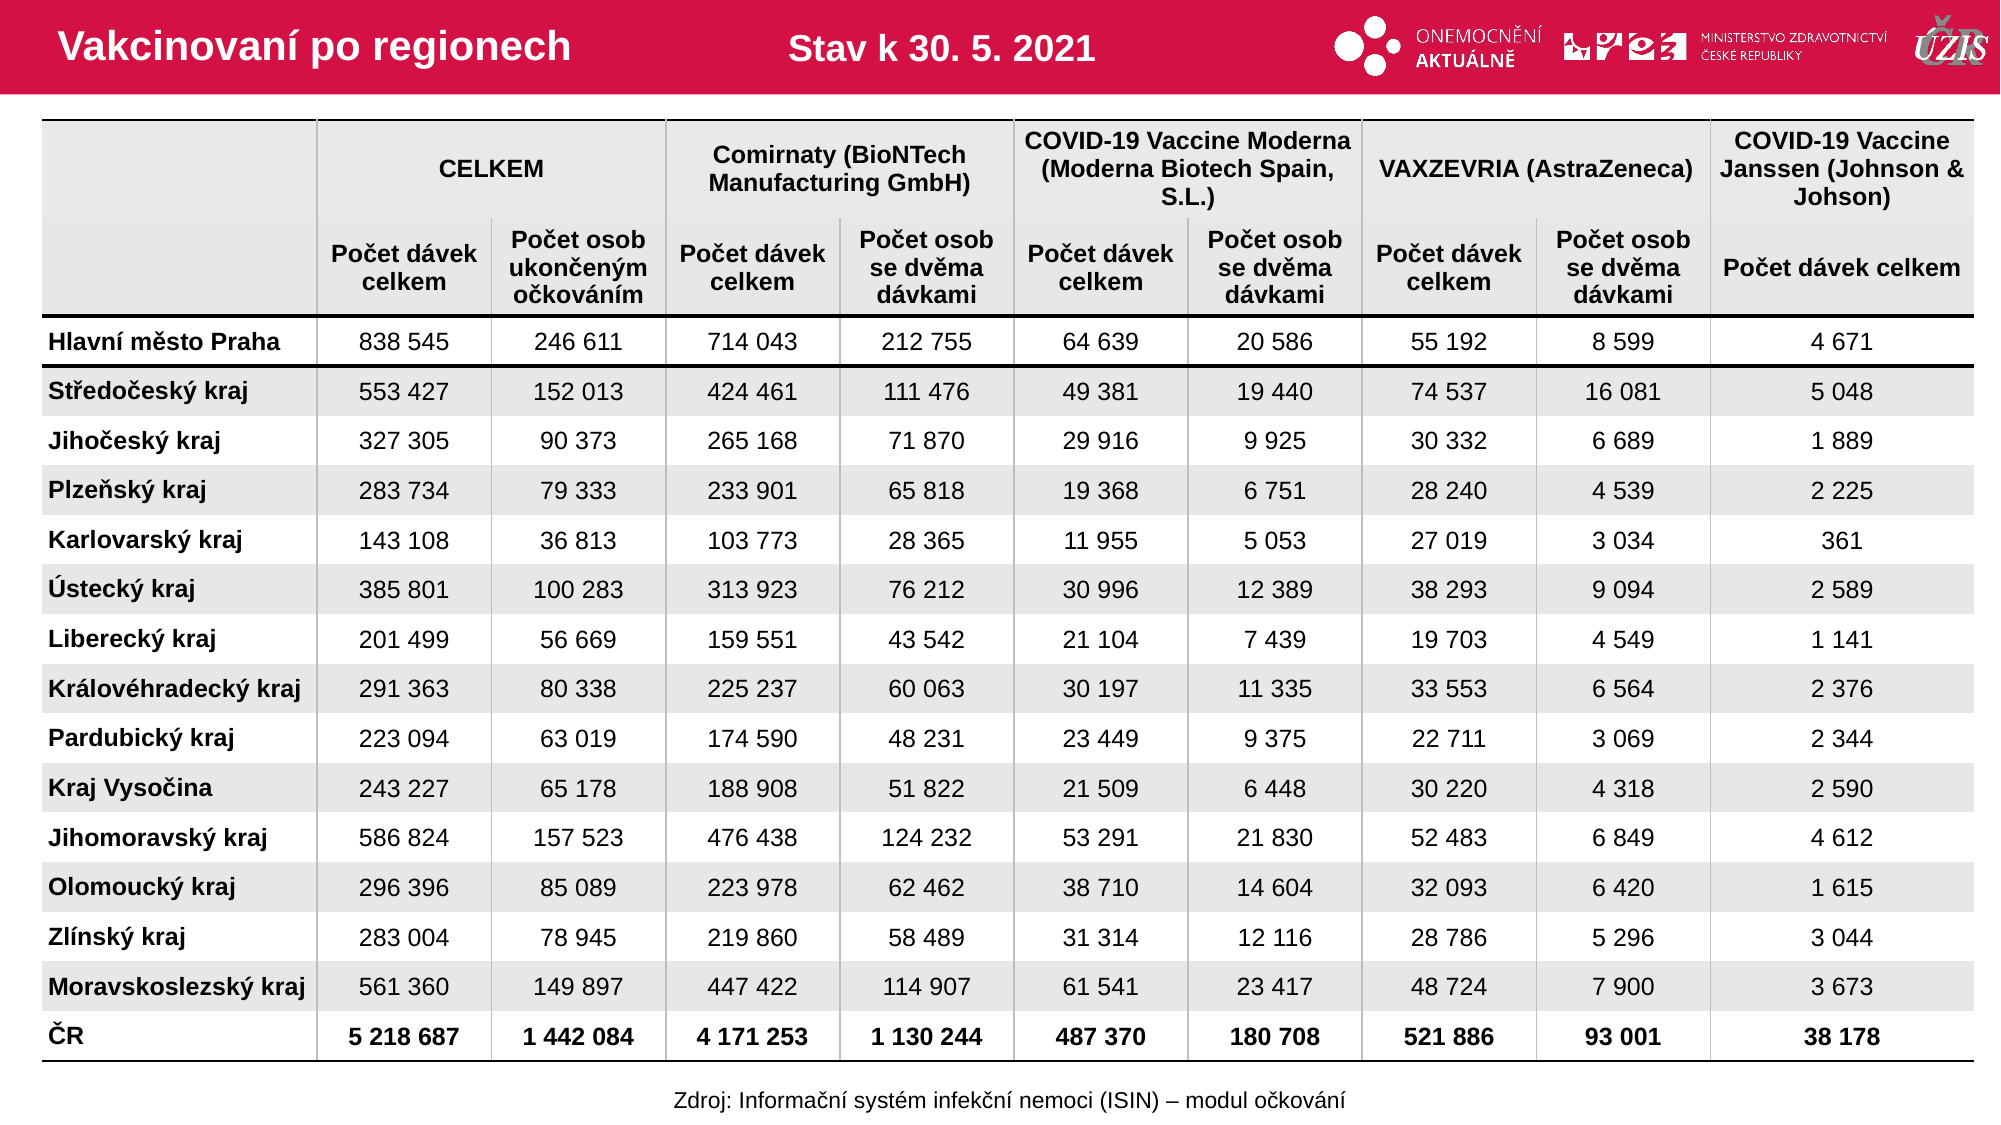

# Vakcinovaní po regionech
Stav k 30. 5. 2021
|  | CELKEM |  | Comirnaty (BioNTech Manufacturing GmbH) |  | COVID-19 Vaccine Moderna (Moderna Biotech Spain, S.L.) |  | VAXZEVRIA (AstraZeneca) |  | COVID-19 Vaccine Janssen (Johnson & Johson) |
| --- | --- | --- | --- | --- | --- | --- | --- | --- | --- |
|  | Počet dávek celkem | Počet osob ukončeným očkováním | Počet dávek celkem | Počet osob se dvěma dávkami | Počet dávek celkem | Počet osob se dvěma dávkami | Počet dávek celkem | Počet osob se dvěma dávkami | Počet dávek celkem |
| Hlavní město Praha | 838 545 | 246 611 | 714 043 | 212 755 | 64 639 | 20 586 | 55 192 | 8 599 | 4 671 |
| Středočeský kraj | 553 427 | 152 013 | 424 461 | 111 476 | 49 381 | 19 440 | 74 537 | 16 081 | 5 048 |
| Jihočeský kraj | 327 305 | 90 373 | 265 168 | 71 870 | 29 916 | 9 925 | 30 332 | 6 689 | 1 889 |
| Plzeňský kraj | 283 734 | 79 333 | 233 901 | 65 818 | 19 368 | 6 751 | 28 240 | 4 539 | 2 225 |
| Karlovarský kraj | 143 108 | 36 813 | 103 773 | 28 365 | 11 955 | 5 053 | 27 019 | 3 034 | 361 |
| Ústecký kraj | 385 801 | 100 283 | 313 923 | 76 212 | 30 996 | 12 389 | 38 293 | 9 094 | 2 589 |
| Liberecký kraj | 201 499 | 56 669 | 159 551 | 43 542 | 21 104 | 7 439 | 19 703 | 4 549 | 1 141 |
| Královéhradecký kraj | 291 363 | 80 338 | 225 237 | 60 063 | 30 197 | 11 335 | 33 553 | 6 564 | 2 376 |
| Pardubický kraj | 223 094 | 63 019 | 174 590 | 48 231 | 23 449 | 9 375 | 22 711 | 3 069 | 2 344 |
| Kraj Vysočina | 243 227 | 65 178 | 188 908 | 51 822 | 21 509 | 6 448 | 30 220 | 4 318 | 2 590 |
| Jihomoravský kraj | 586 824 | 157 523 | 476 438 | 124 232 | 53 291 | 21 830 | 52 483 | 6 849 | 4 612 |
| Olomoucký kraj | 296 396 | 85 089 | 223 978 | 62 462 | 38 710 | 14 604 | 32 093 | 6 420 | 1 615 |
| Zlínský kraj | 283 004 | 78 945 | 219 860 | 58 489 | 31 314 | 12 116 | 28 786 | 5 296 | 3 044 |
| Moravskoslezský kraj | 561 360 | 149 897 | 447 422 | 114 907 | 61 541 | 23 417 | 48 724 | 7 900 | 3 673 |
| ČR | 5 218 687 | 1 442 084 | 4 171 253 | 1 130 244 | 487 370 | 180 708 | 521 886 | 93 001 | 38 178 |
Zdroj: Informační systém infekční nemoci (ISIN) – modul očkování